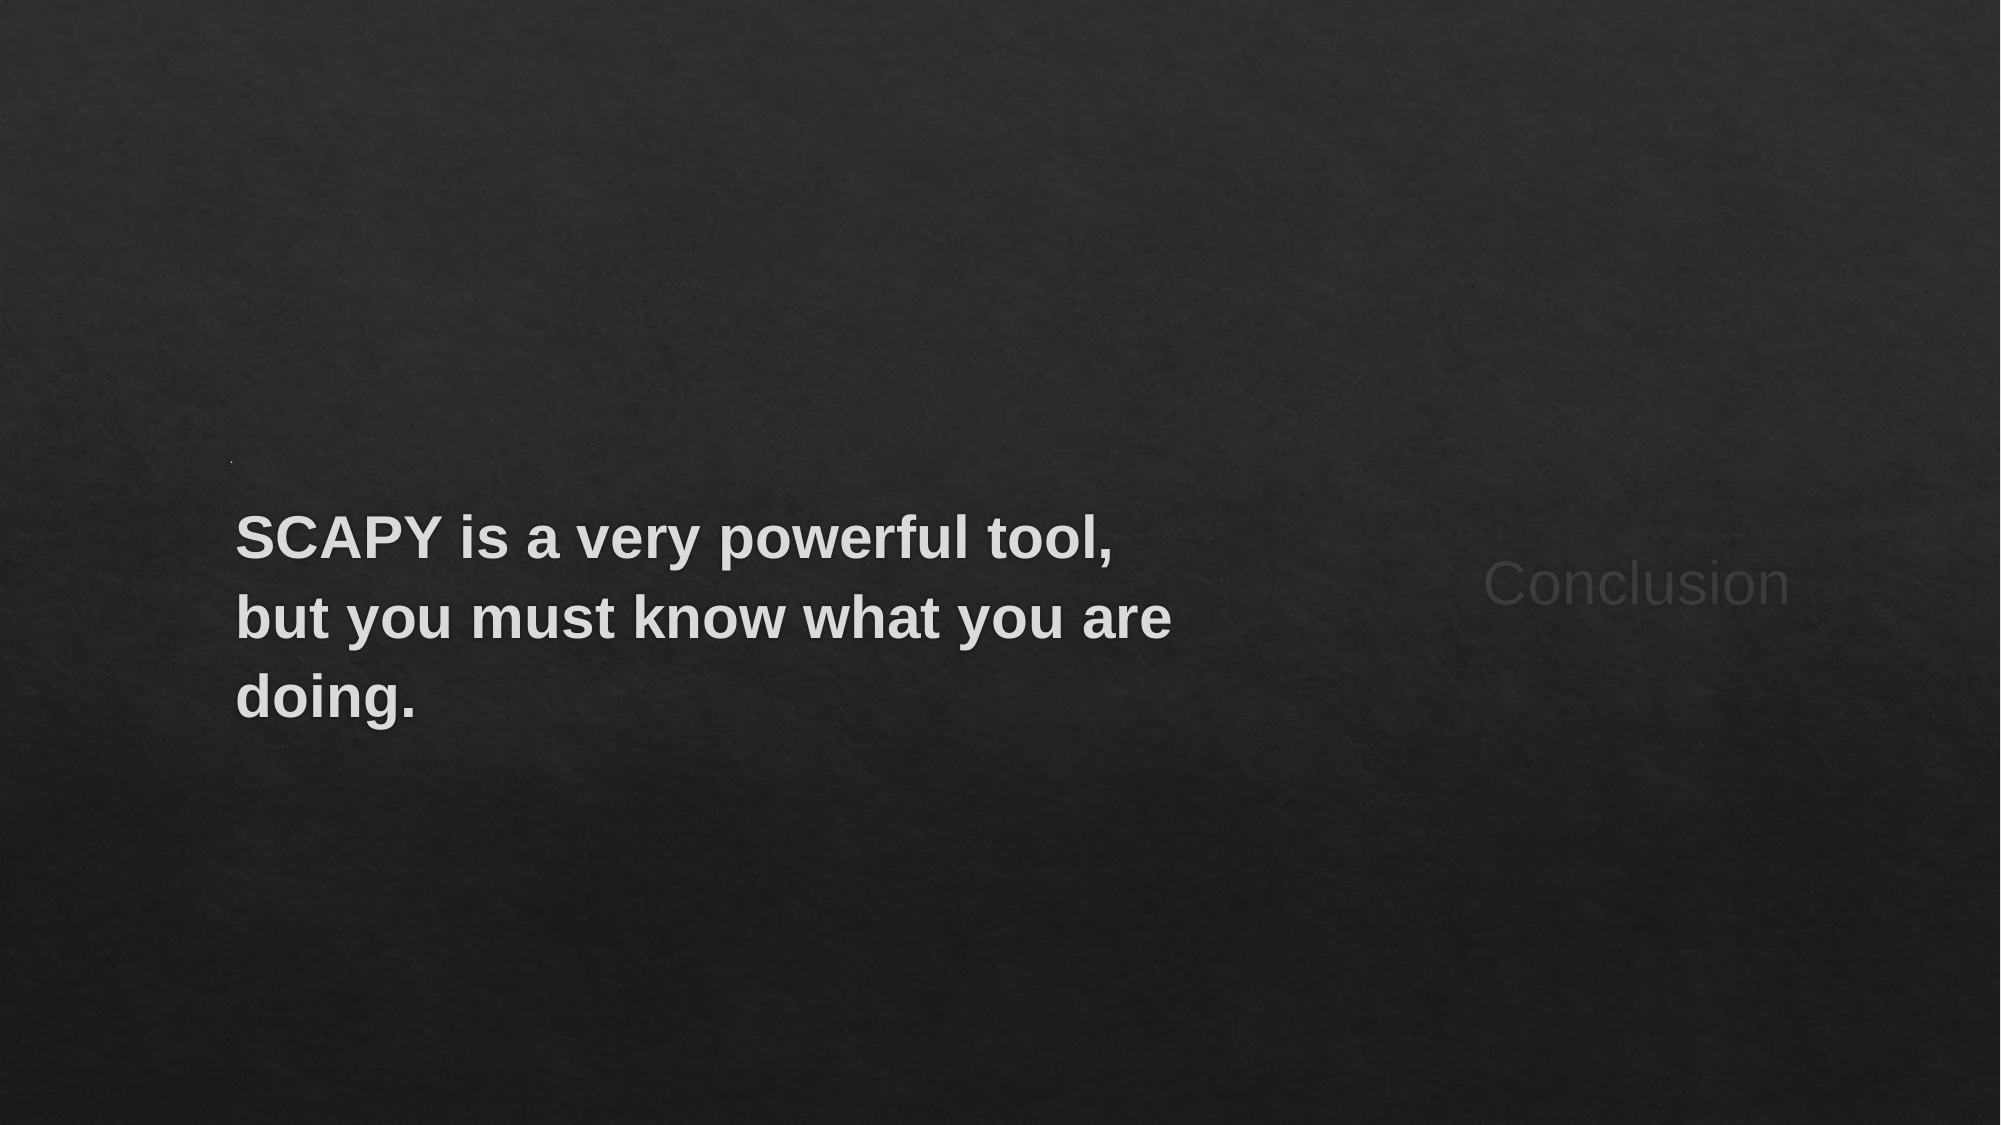

# Conclusion
.
SCAPY is a very powerful tool, but you must know what you are doing.